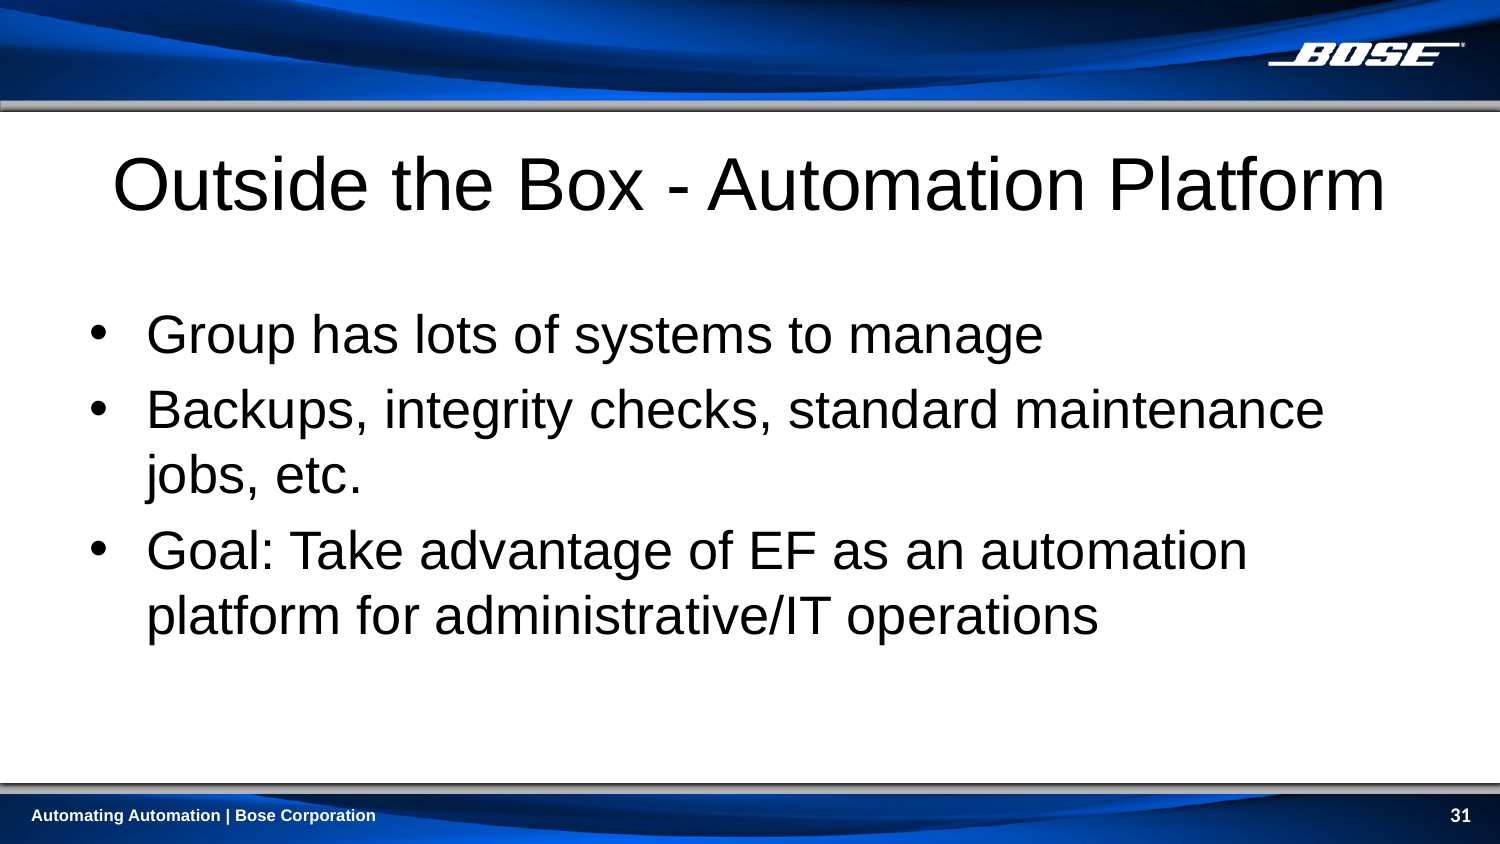

# Outside the Box - Automation Platform
Group has lots of systems to manage
Backups, integrity checks, standard maintenance jobs, etc.
Goal: Take advantage of EF as an automation platform for administrative/IT operations